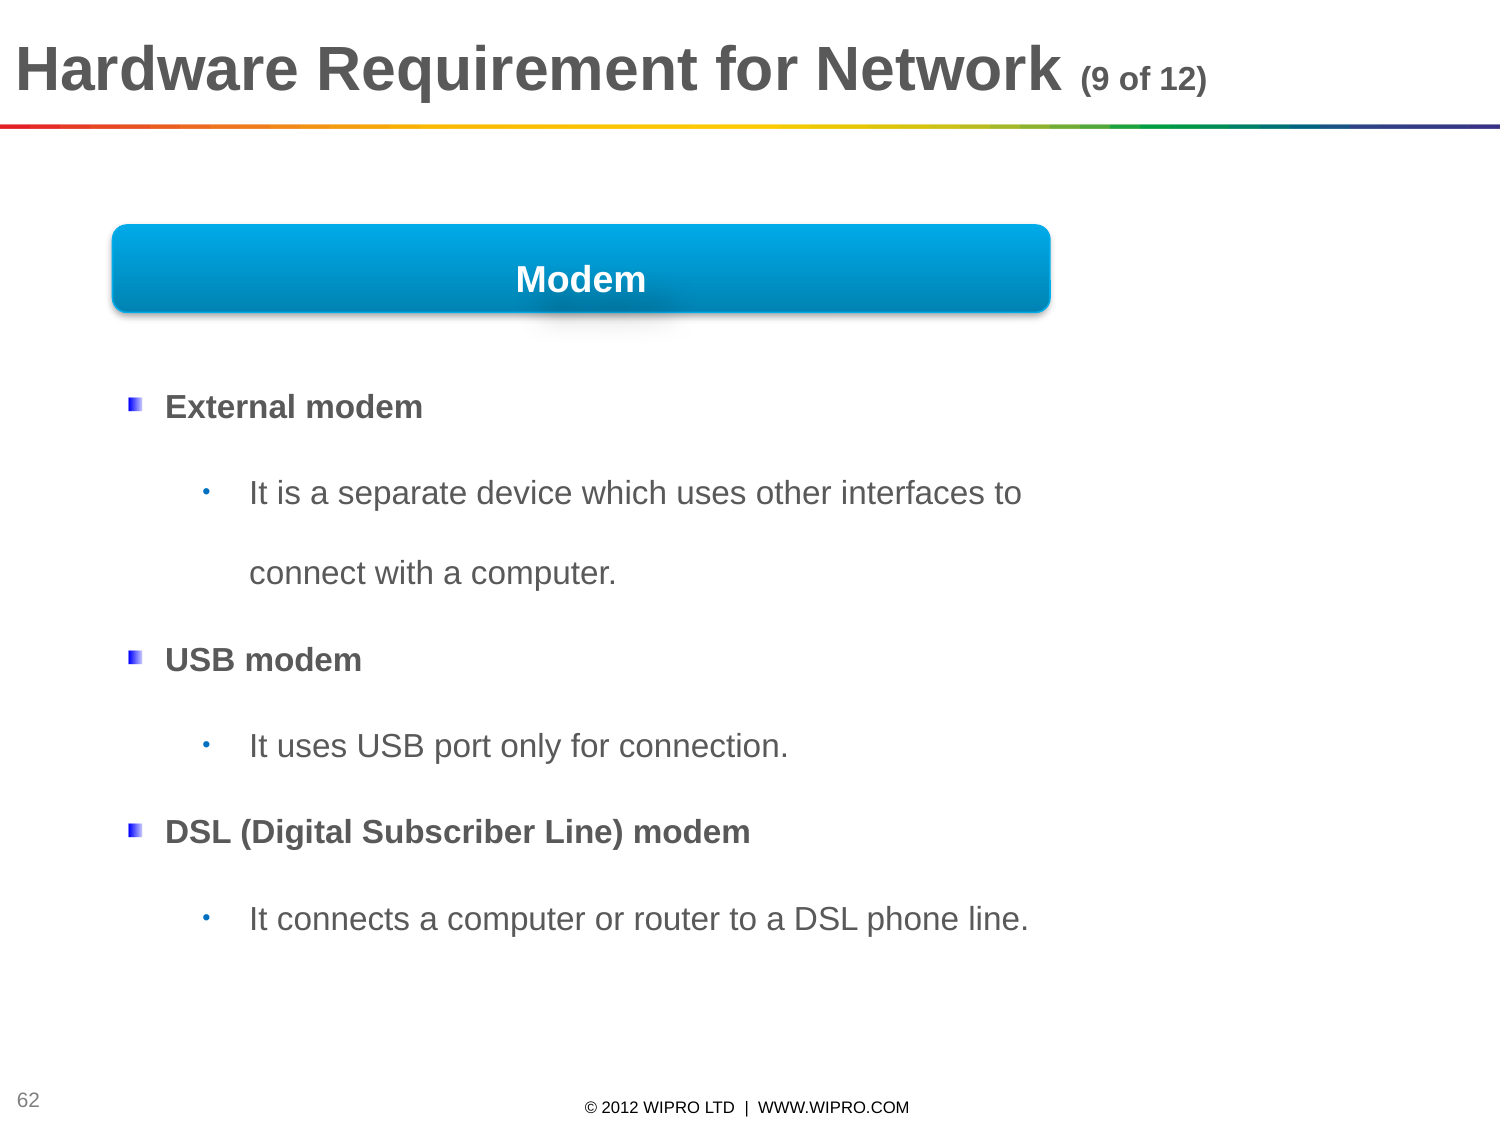

# Hardware Requirement for Network (9 of 12)
Modem
External modem
It is a separate device which uses other interfaces to connect with a computer.
USB modem
It uses USB port only for connection.
DSL (Digital Subscriber Line) modem
It connects a computer or router to a DSL phone line.